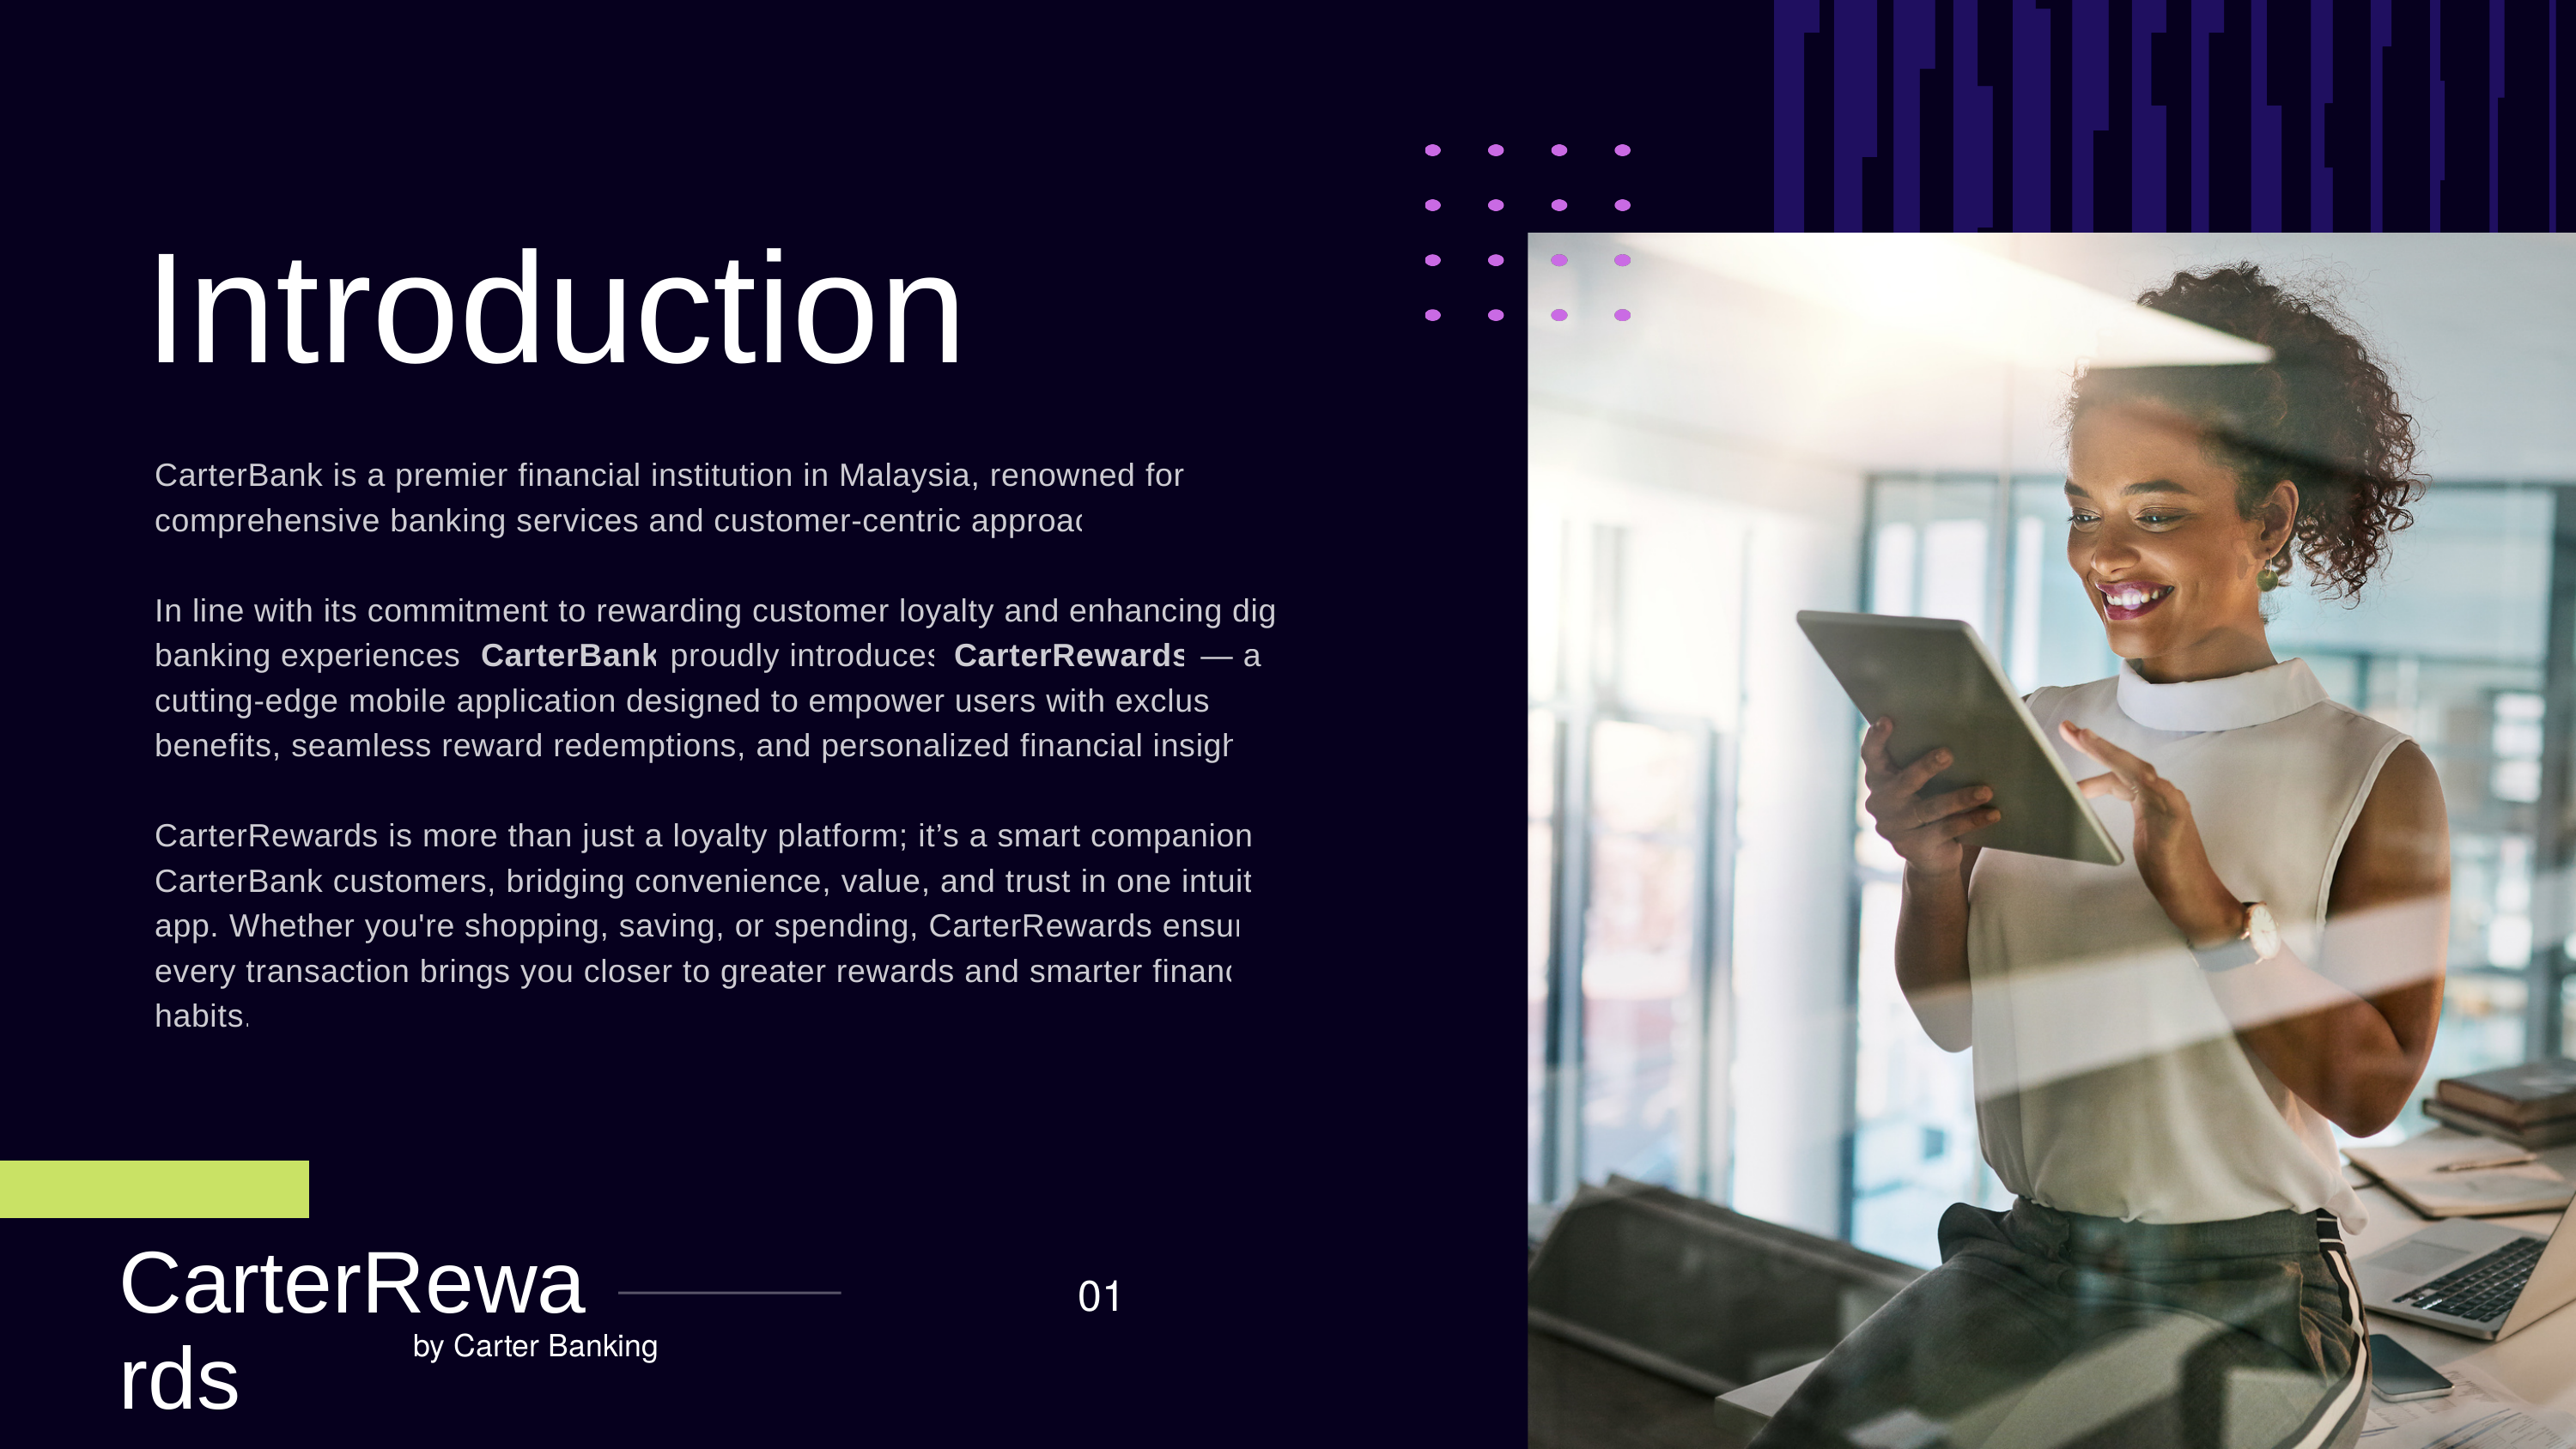

Introduction

CarterBank is a premier financial institution in Malaysia, renowned for its comprehensive banking services and customer-centric approach.

In line with its commitment to rewarding customer loyalty and enhancing digital banking experiences, CarterBank proudly introduces CarterRewards — a cutting-edge mobile application designed to empower users with exclusive benefits, seamless reward redemptions, and personalized financial insights.

CarterRewards is more than just a loyalty platform; it’s a smart companion for CarterBank customers, bridging convenience, value, and trust in one intuitive app. Whether you're shopping, saving, or spending, CarterRewards ensures every transaction brings you closer to greater rewards and smarter financial habits.

CarterRewards
by Carter Banking
01